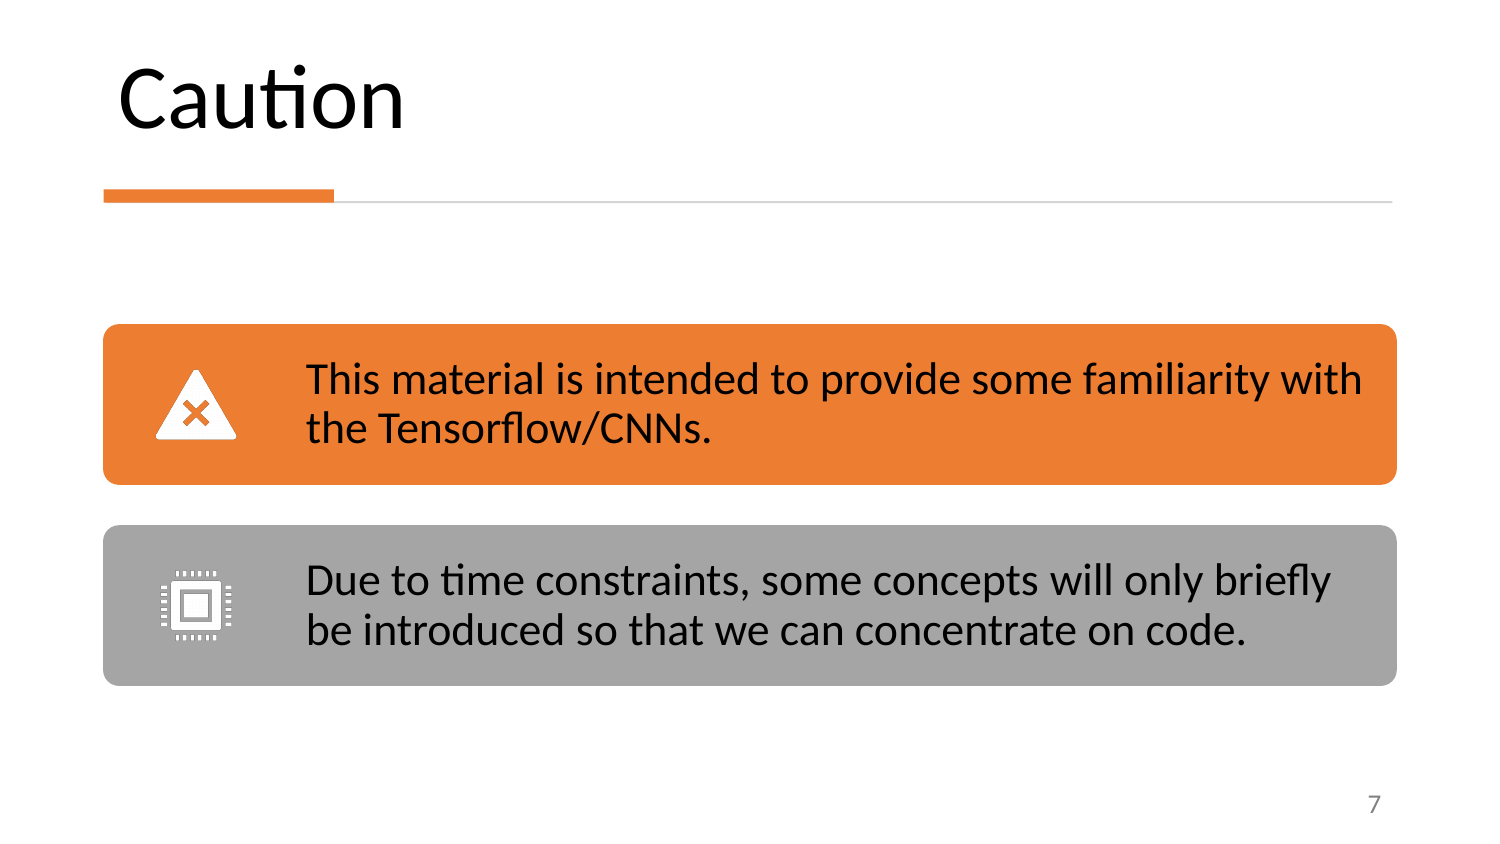

# Caution

This material is intended to provide some familiarity with the Tensorflow/CNNs.
Due to time constraints, some concepts will only briefly be introduced so that we can concentrate on code.
7